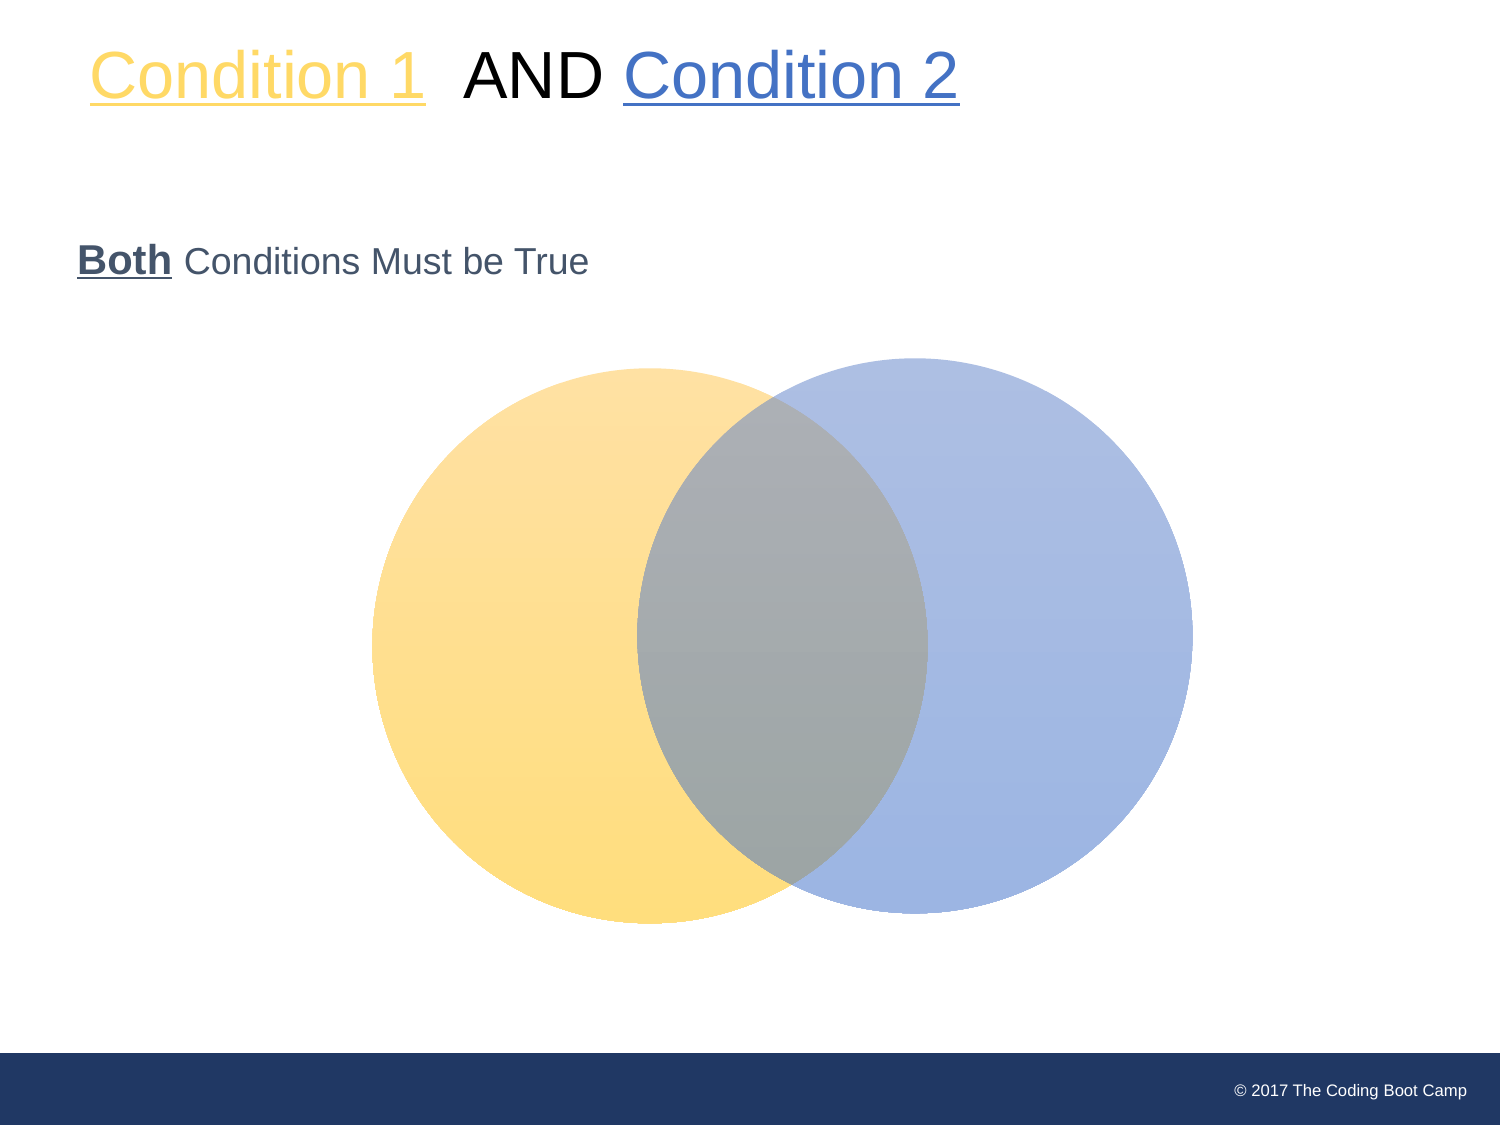

Condition 1  AND Condition 2
Both Conditions Must be True